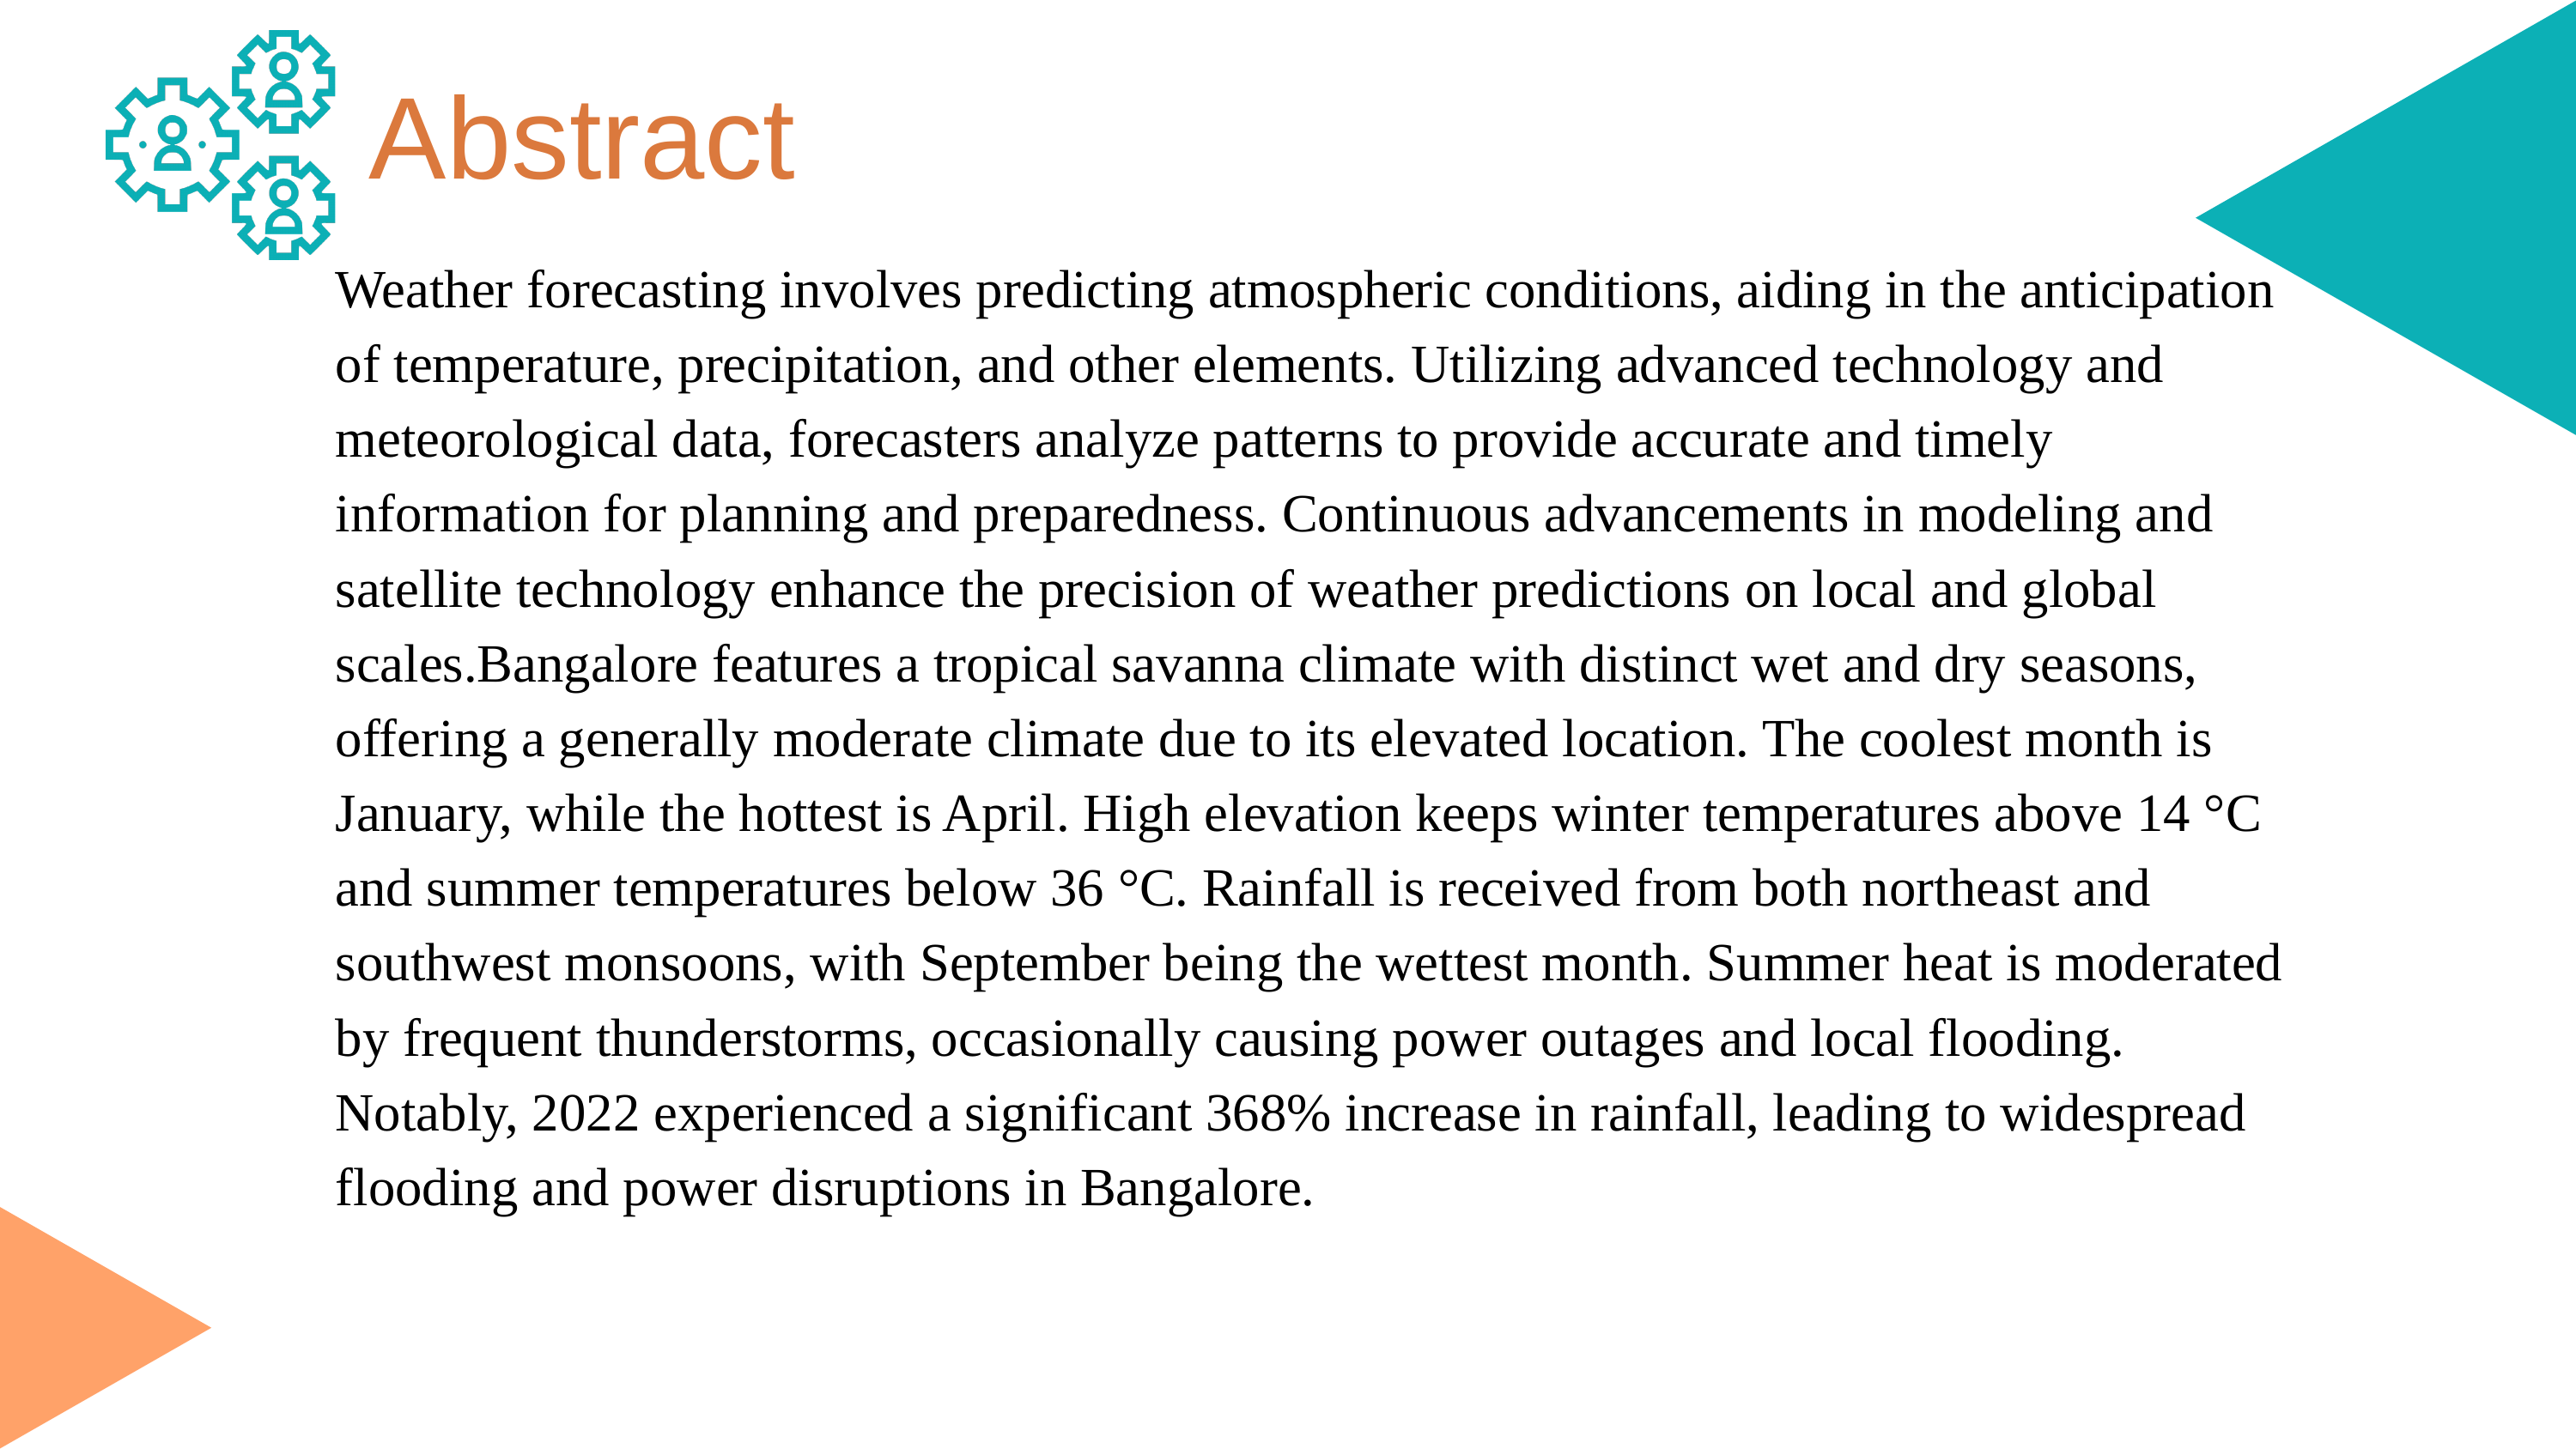

Abstract
Weather forecasting involves predicting atmospheric conditions, aiding in the anticipation of temperature, precipitation, and other elements. Utilizing advanced technology and meteorological data, forecasters analyze patterns to provide accurate and timely information for planning and preparedness. Continuous advancements in modeling and satellite technology enhance the precision of weather predictions on local and global scales.Bangalore features a tropical savanna climate with distinct wet and dry seasons, offering a generally moderate climate due to its elevated location. The coolest month is January, while the hottest is April. High elevation keeps winter temperatures above 14 °C and summer temperatures below 36 °C. Rainfall is received from both northeast and southwest monsoons, with September being the wettest month. Summer heat is moderated by frequent thunderstorms, occasionally causing power outages and local flooding. Notably, 2022 experienced a significant 368% increase in rainfall, leading to widespread flooding and power disruptions in Bangalore.